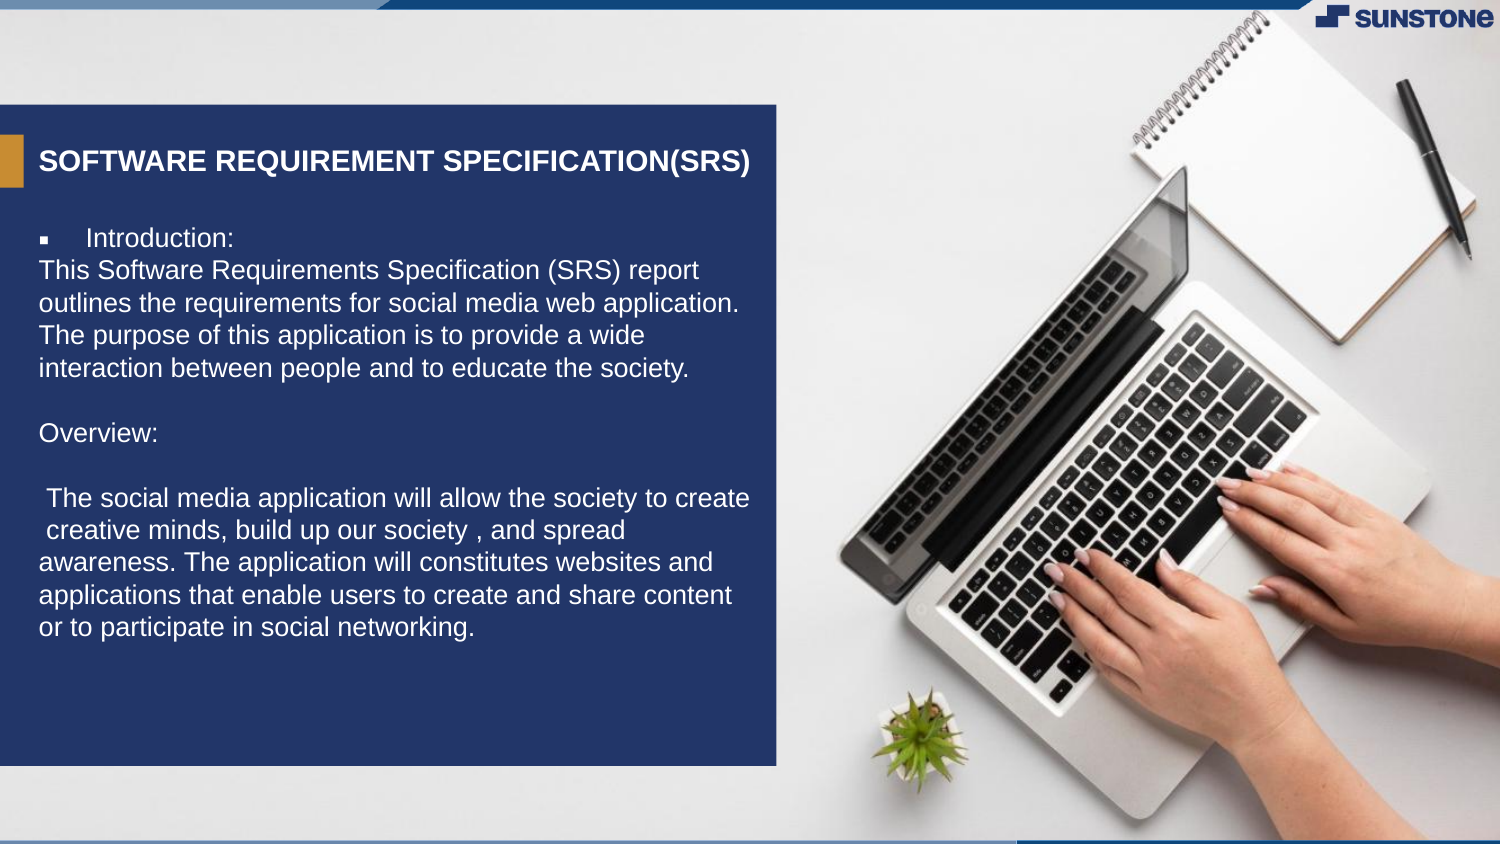

# SOFTWARE REQUIREMENT SPECIFICATION(SRS)
Introduction:
This Software Requirements Specification (SRS) report outlines the requirements for social media web application. The purpose of this application is to provide a wide interaction between people and to educate the society.

Overview:

 The social media application will allow the society to create  creative minds, build up our society , and spread awareness. The application will constitutes websites and applications that enable users to create and share content or to participate in social networking.